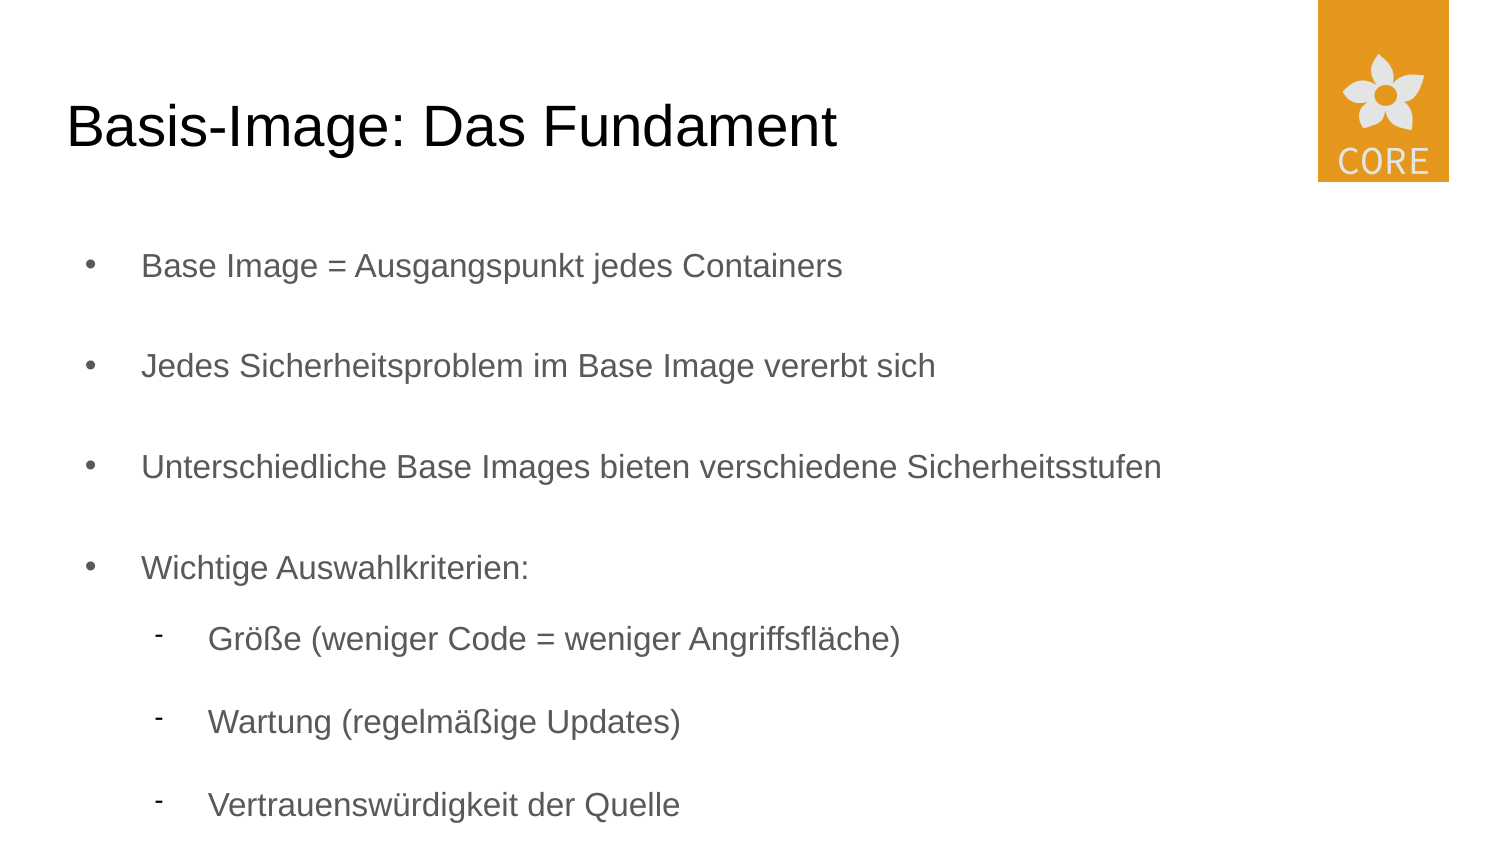

# Basis-Image: Das Fundament
Base Image = Ausgangspunkt jedes Containers
Jedes Sicherheitsproblem im Base Image vererbt sich
Unterschiedliche Base Images bieten verschiedene Sicherheitsstufen
Wichtige Auswahlkriterien:
Größe (weniger Code = weniger Angriffsfläche)
Wartung (regelmäßige Updates)
Vertrauenswürdigkeit der Quelle